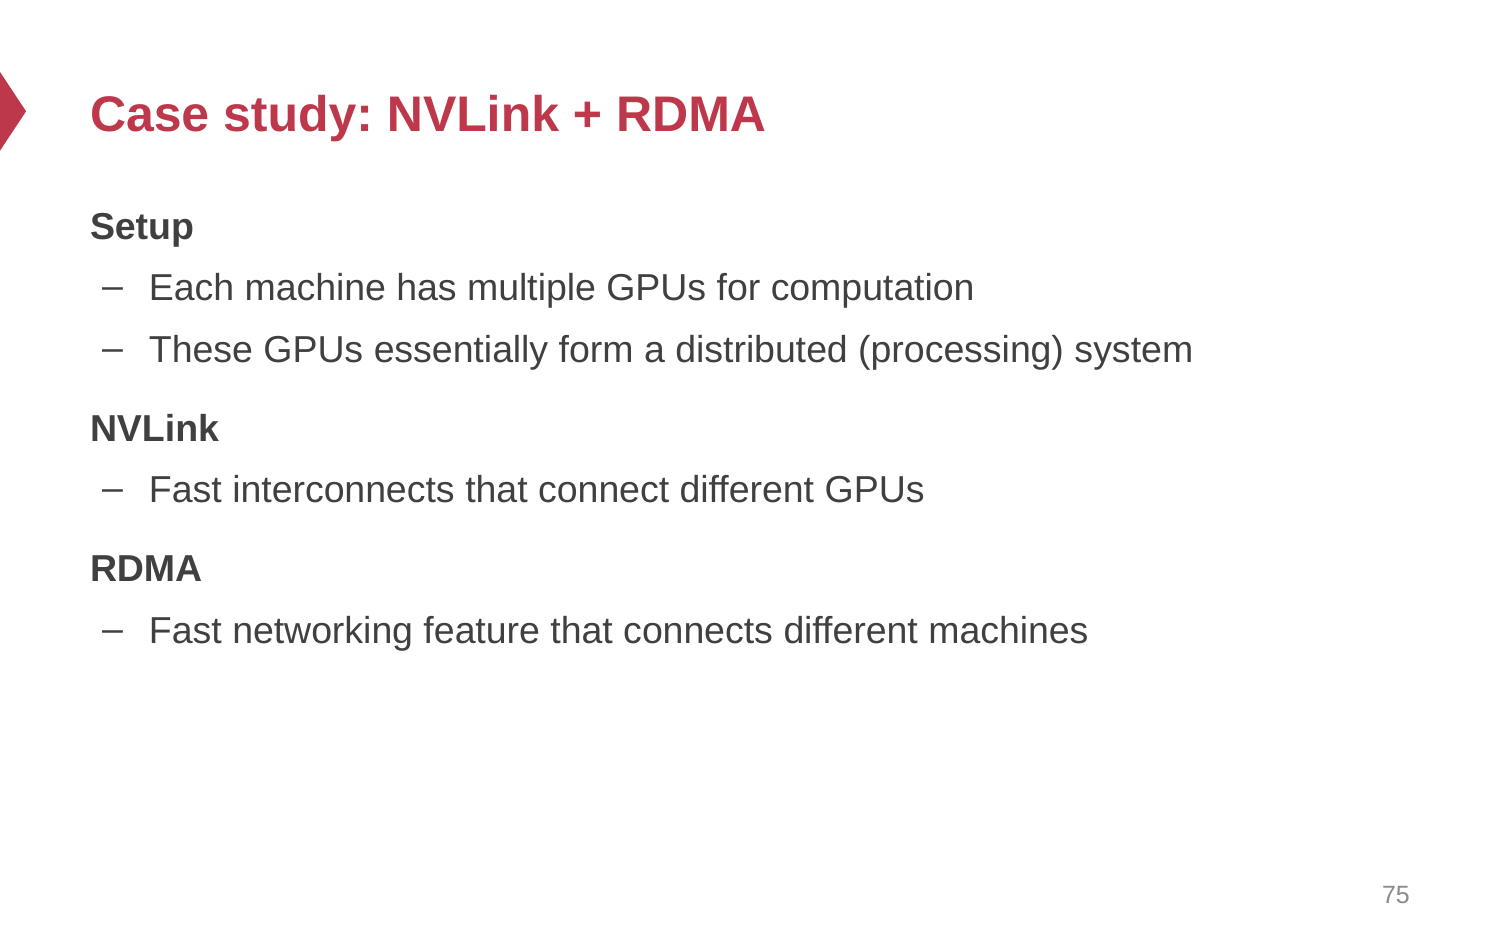

# Case study: NVLink + RDMA
Setup
Each machine has multiple GPUs for computation
These GPUs essentially form a distributed (processing) system
NVLink
Fast interconnects that connect different GPUs
RDMA
Fast networking feature that connects different machines
75